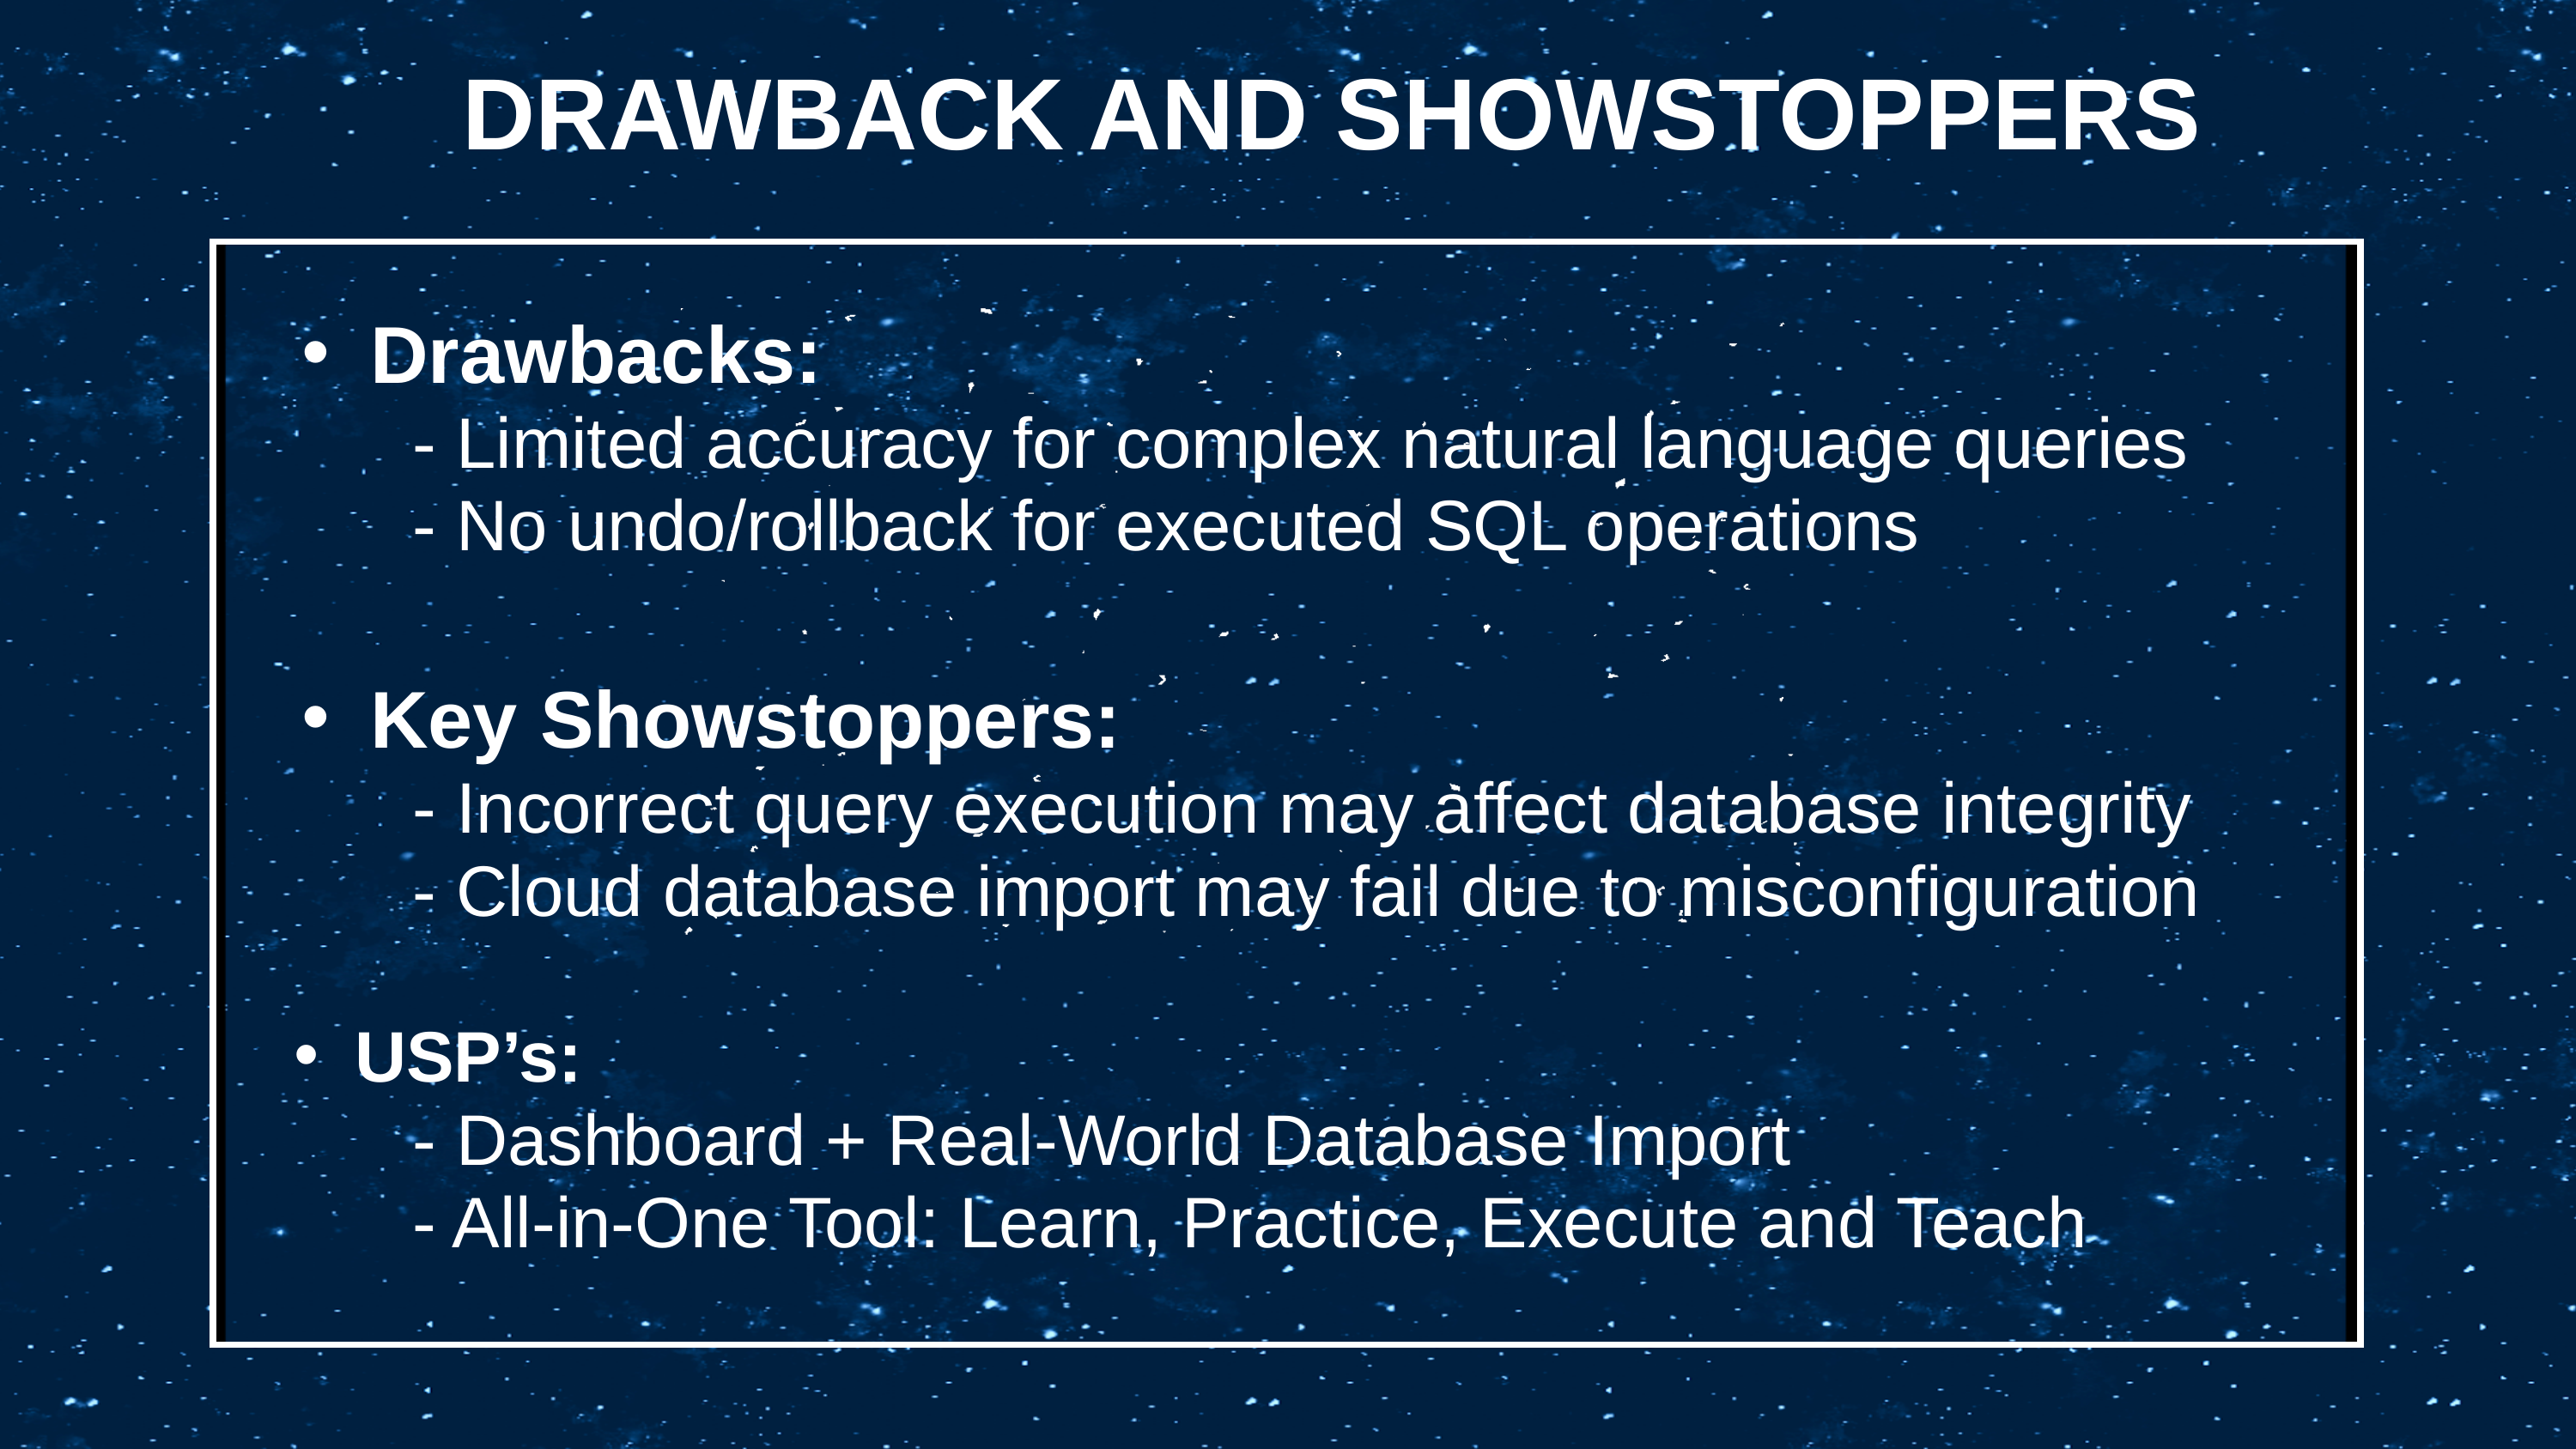

DRAWBACK AND SHOWSTOPPERS

Drawbacks:
         - Limited accuracy for complex natural language queries
         - No undo/rollback for executed SQL operations

Key Showstoppers:
         - Incorrect query execution may affect database integrity
         - Cloud database import may fail due to misconfiguration

USP’s:
         - Dashboard + Real-World Database Import
         - All-in-One Tool: Learn, Practice, Execute and Teach